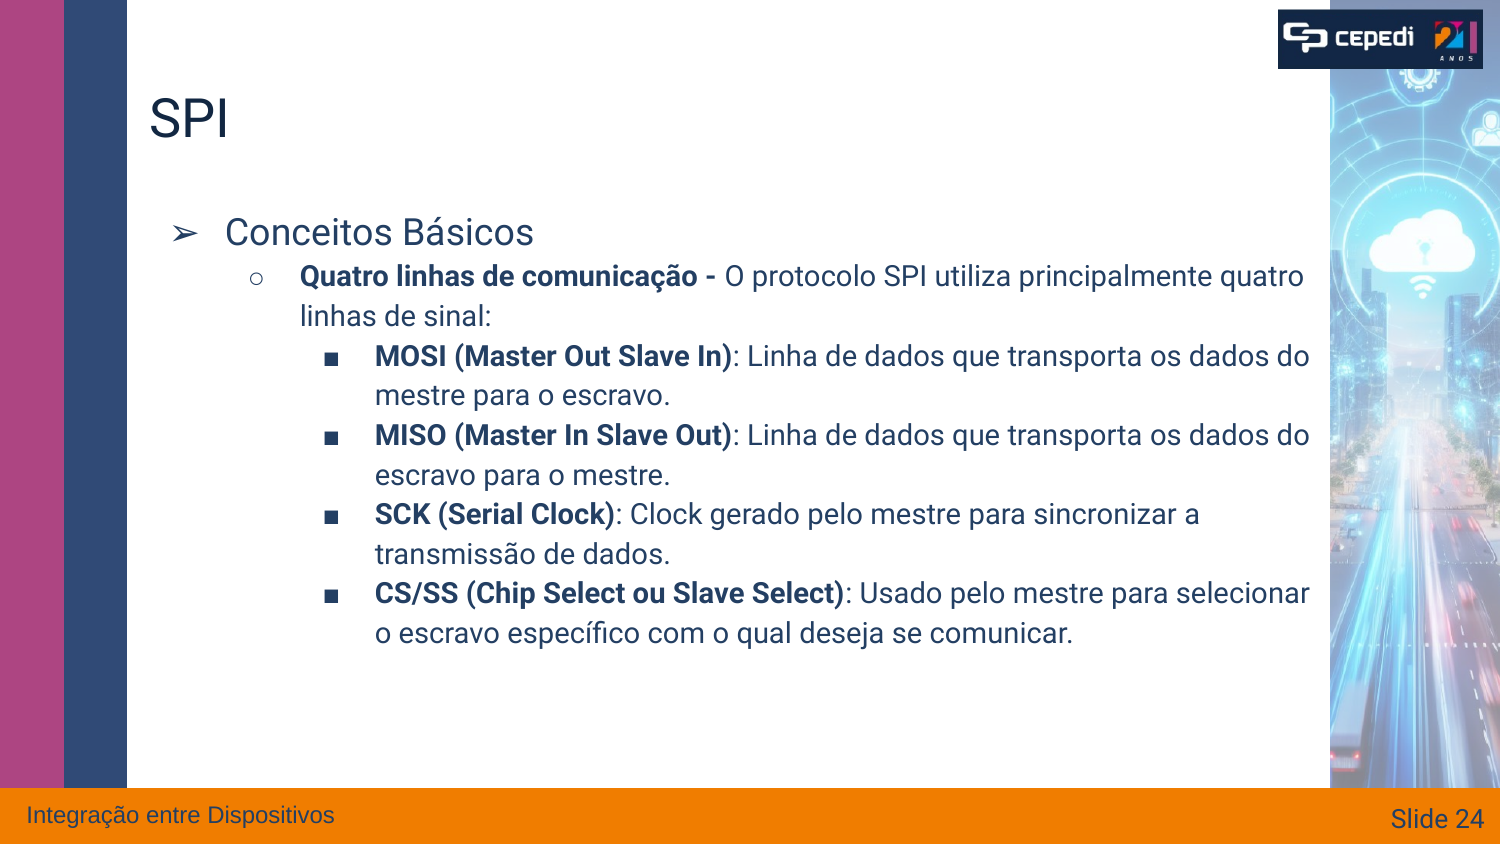

# SPI
Conceitos Básicos
Quatro linhas de comunicação - O protocolo SPI utiliza principalmente quatro linhas de sinal:
MOSI (Master Out Slave In): Linha de dados que transporta os dados do mestre para o escravo.
MISO (Master In Slave Out): Linha de dados que transporta os dados do escravo para o mestre.
SCK (Serial Clock): Clock gerado pelo mestre para sincronizar a transmissão de dados.
CS/SS (Chip Select ou Slave Select): Usado pelo mestre para selecionar o escravo específico com o qual deseja se comunicar.
Integração entre Dispositivos
Slide 24